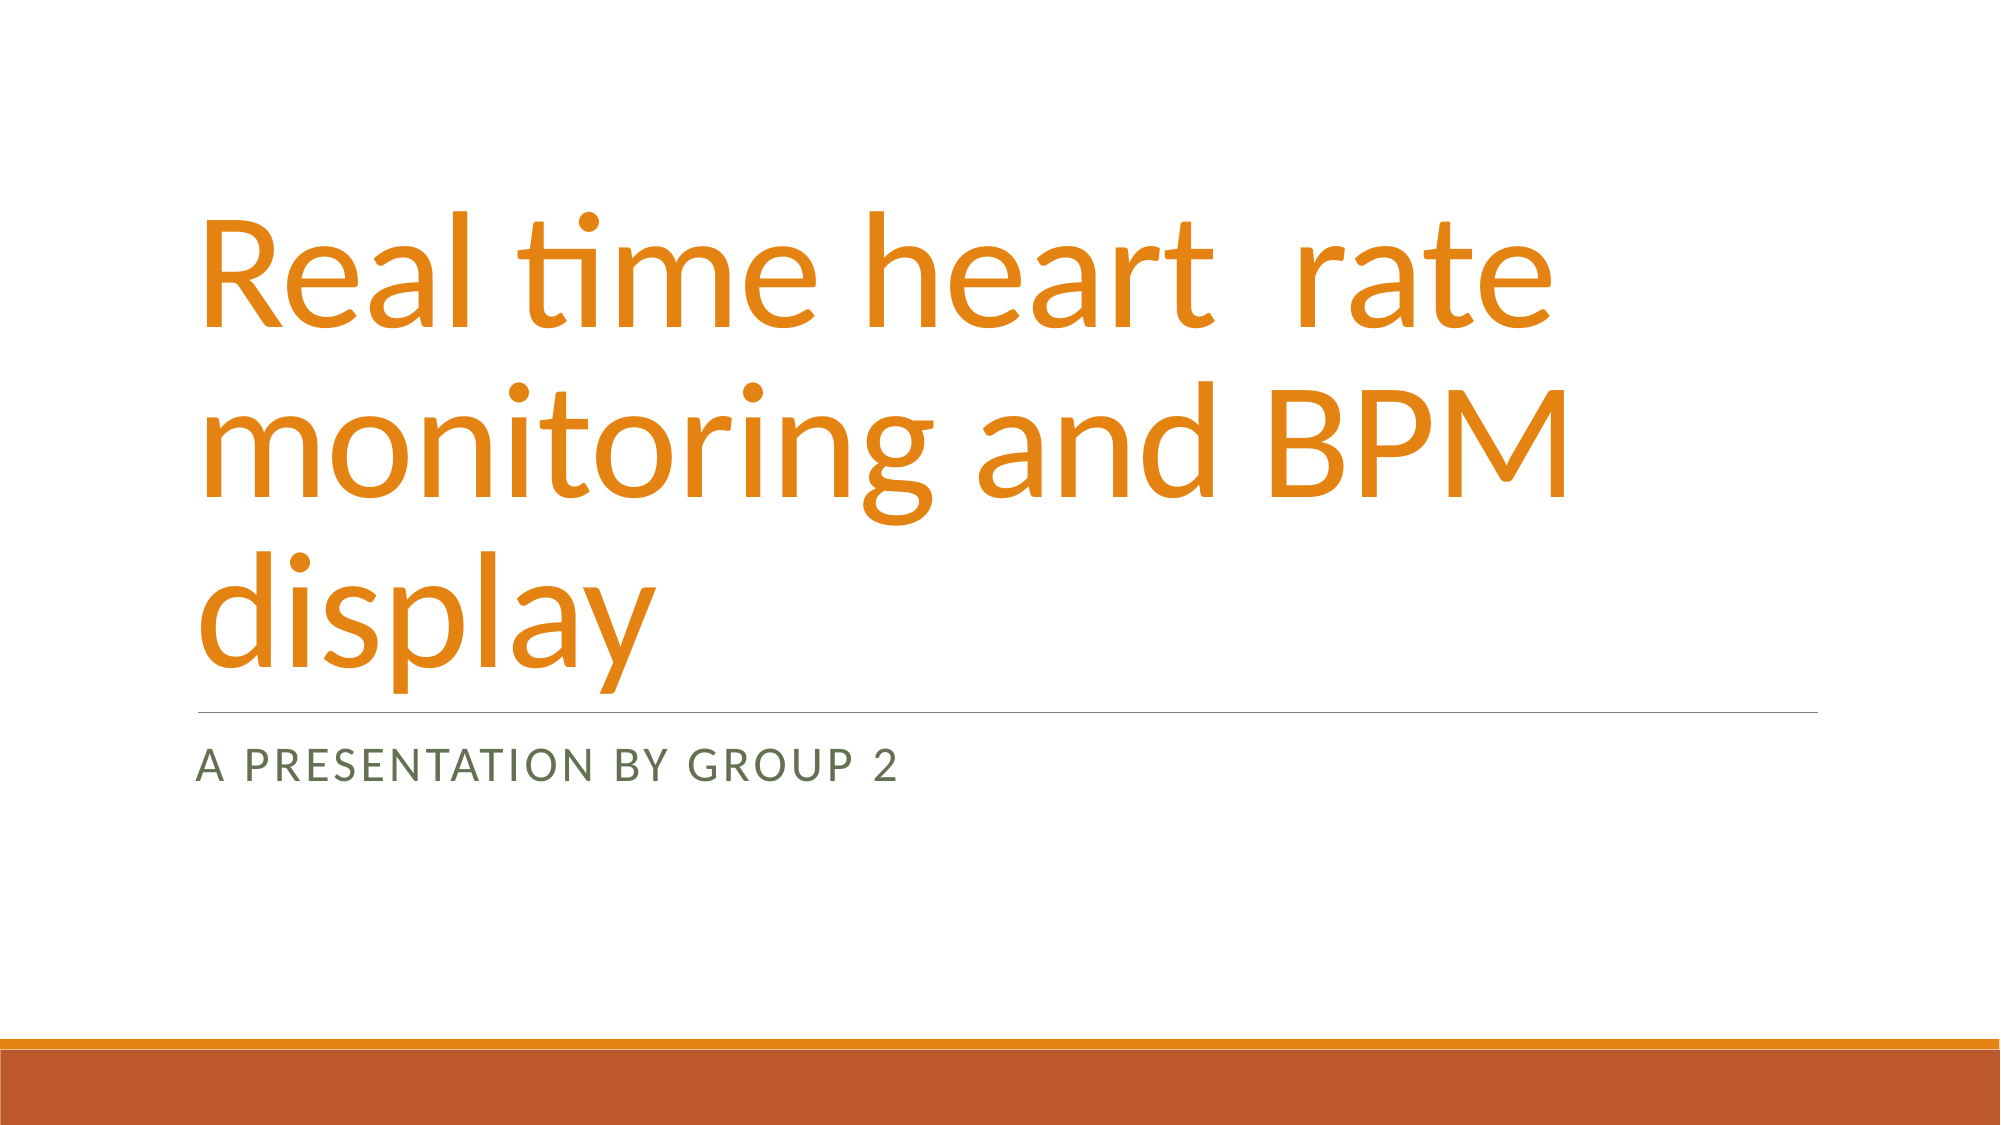

# Real time heart  rate monitoring and BPM display
A presentATION by group 2